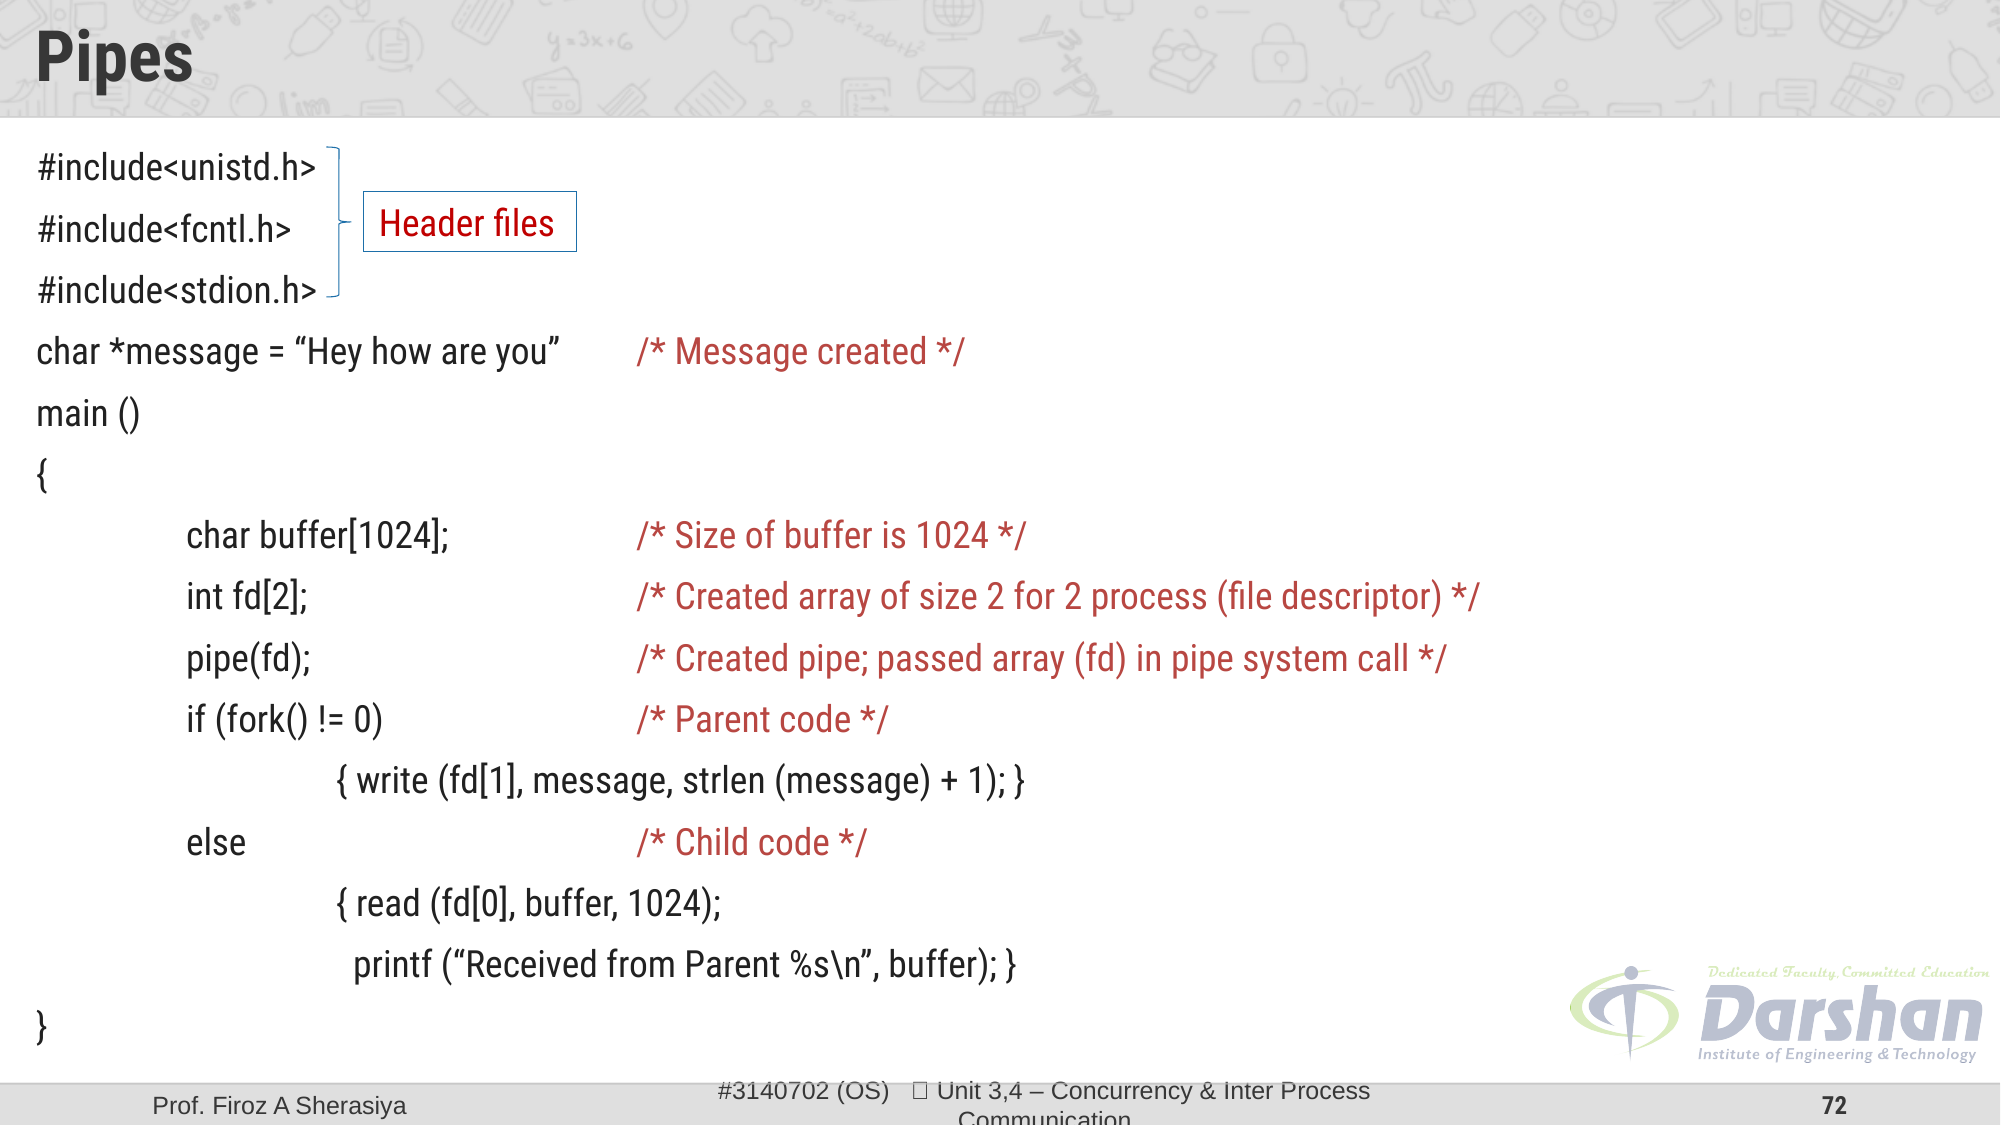

# Pipes
#include<unistd.h>
#include<fcntl.h>
#include<stdion.h>
char *message = “Hey how are you”	/* Message created */
main ()
{
	char buffer[1024];	 	/* Size of buffer is 1024 */
	int fd[2];           		/* Created array of size 2 for 2 process (file descriptor) */
	pipe(fd); 	 		/* Created pipe; passed array (fd) in pipe system call */
	if (fork() != 0)		/* Parent code */
		{ write (fd[1], message, strlen (message) + 1); }
	else			/* Child code */
		{ read (fd[0], buffer, 1024);
		  printf (“Received from Parent %s\n”, buffer); }
}

Header files